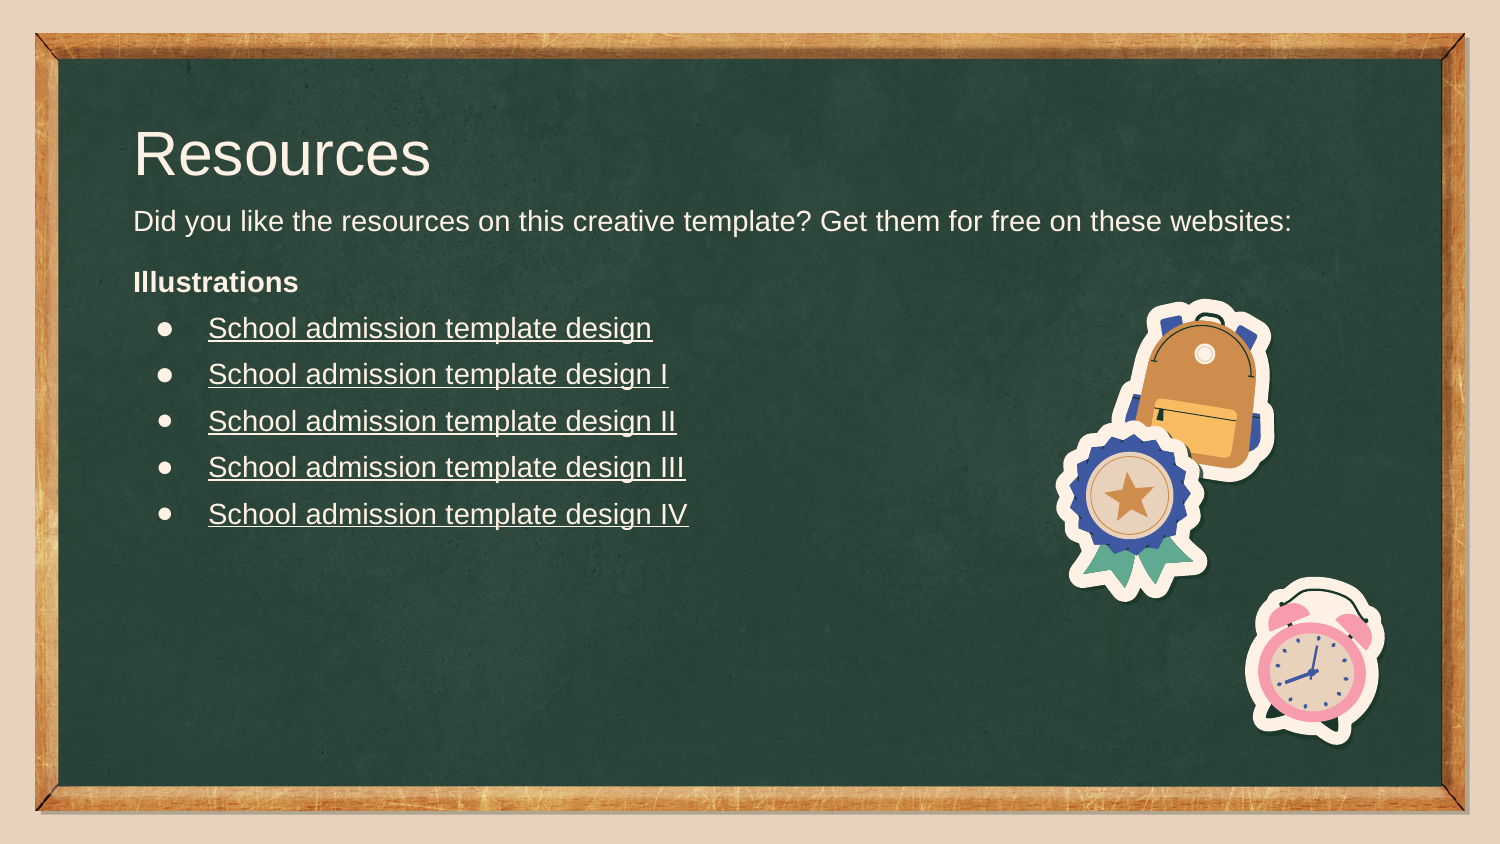

# Resources
Did you like the resources on this creative template? Get them for free on these websites:
Illustrations
School admission template design
School admission template design I
School admission template design II
School admission template design III
School admission template design IV